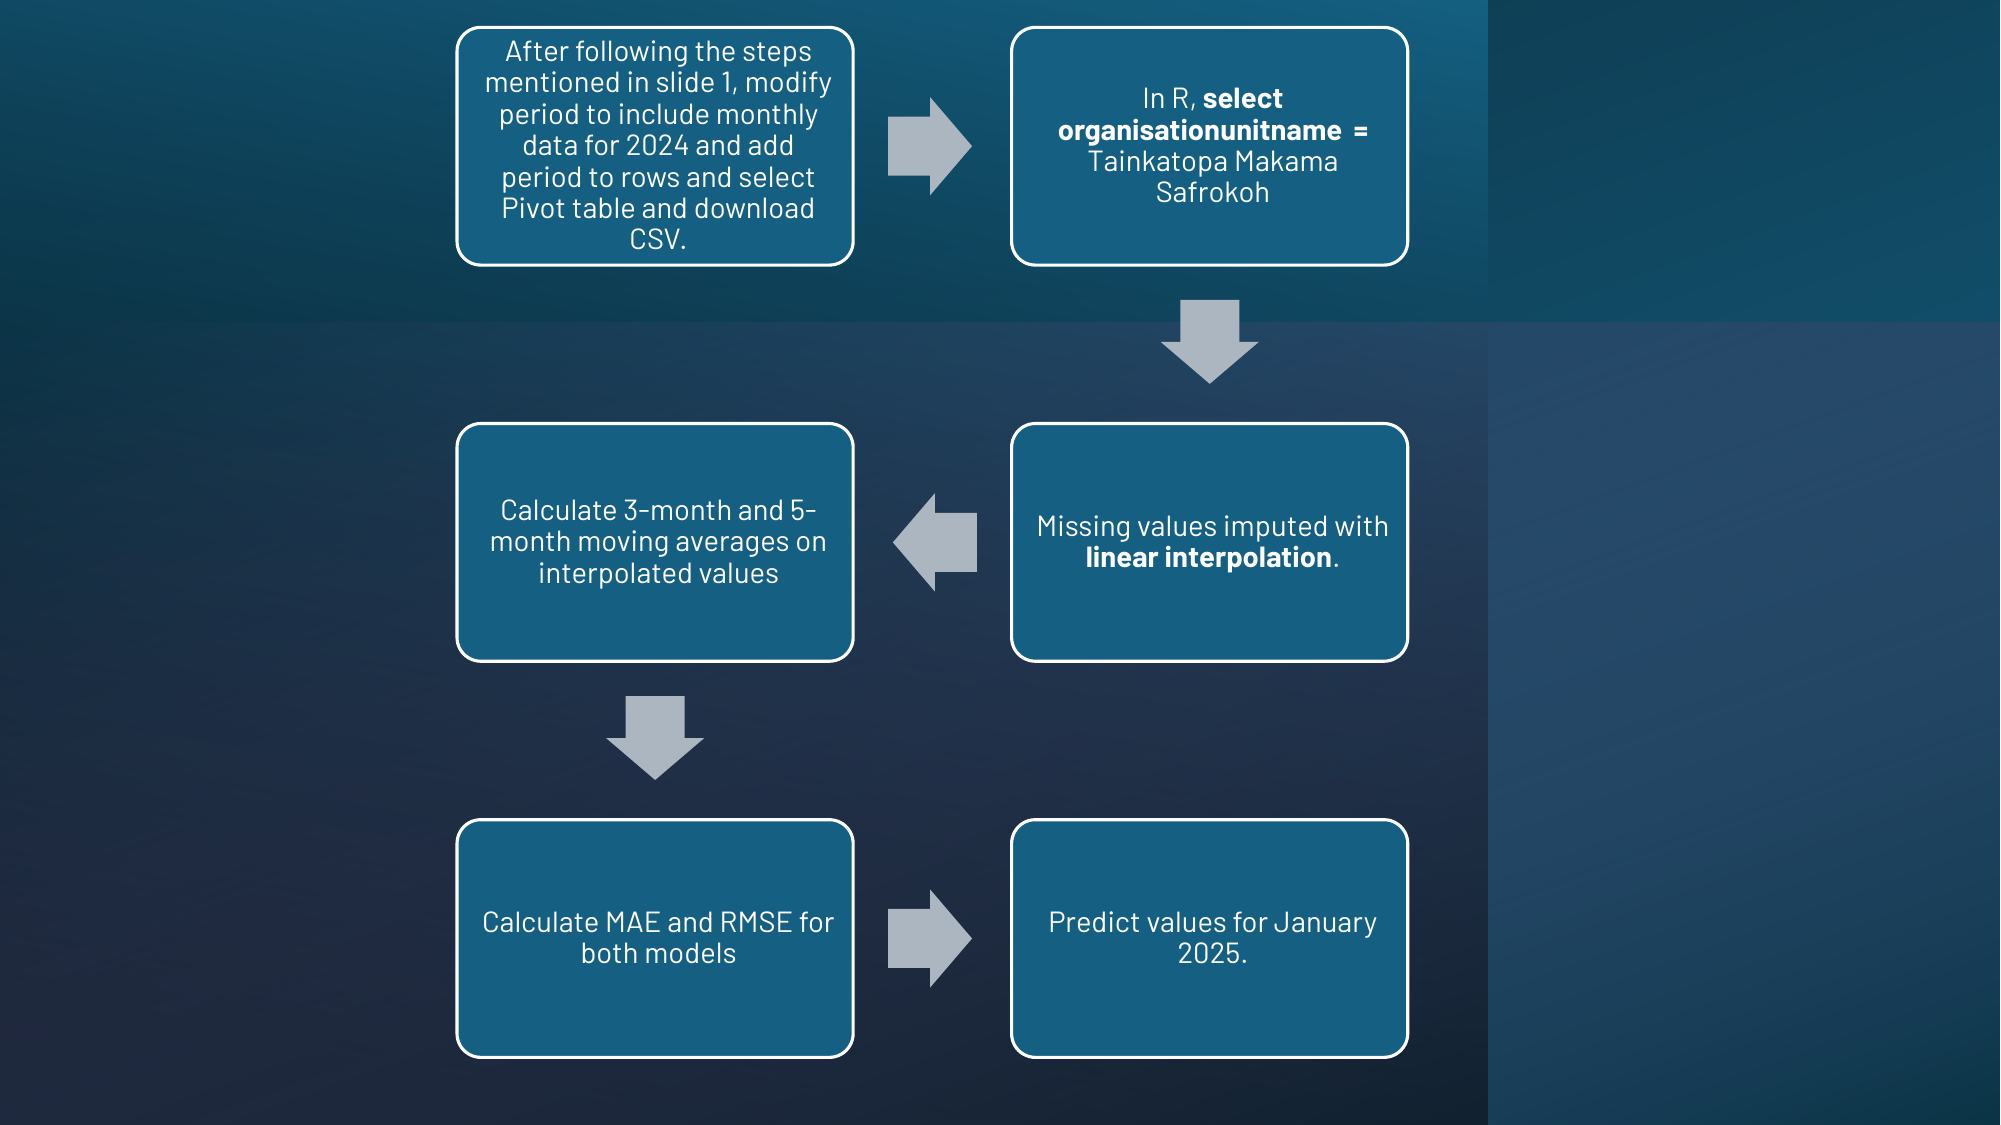

After following the steps mentioned in slide 1, modify period to include monthly data for 2024 and add period to rows and select Pivot table and download CSV.

 In R, select  organisationunitname  = Tainkatopa Makama Safrokoh

Missing values imputed with linear interpolation.

Calculate 3-month and 5-month moving averages on interpolated values

Calculate MAE and RMSE for both models

Predict values for January 2025.